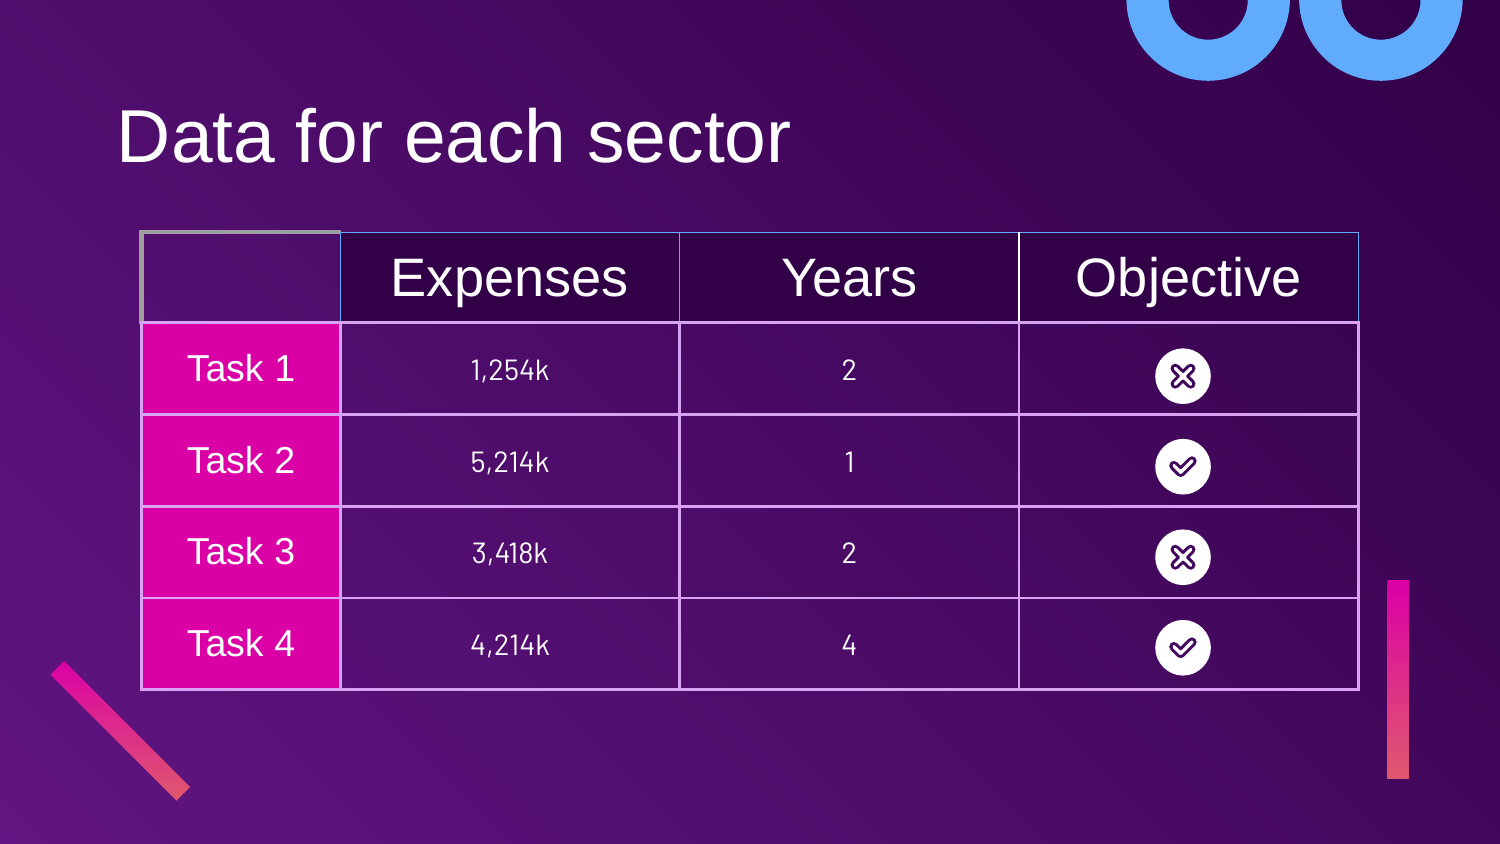

# Data for each sector
|  | Expenses | Years | Objective |
| --- | --- | --- | --- |
| Task 1 | 1,254k | 2 |  |
| Task 2 | 5,214k | 1 |  |
| Task 3 | 3,418k | 2 |  |
| Task 4 | 4,214k | 4 |  |